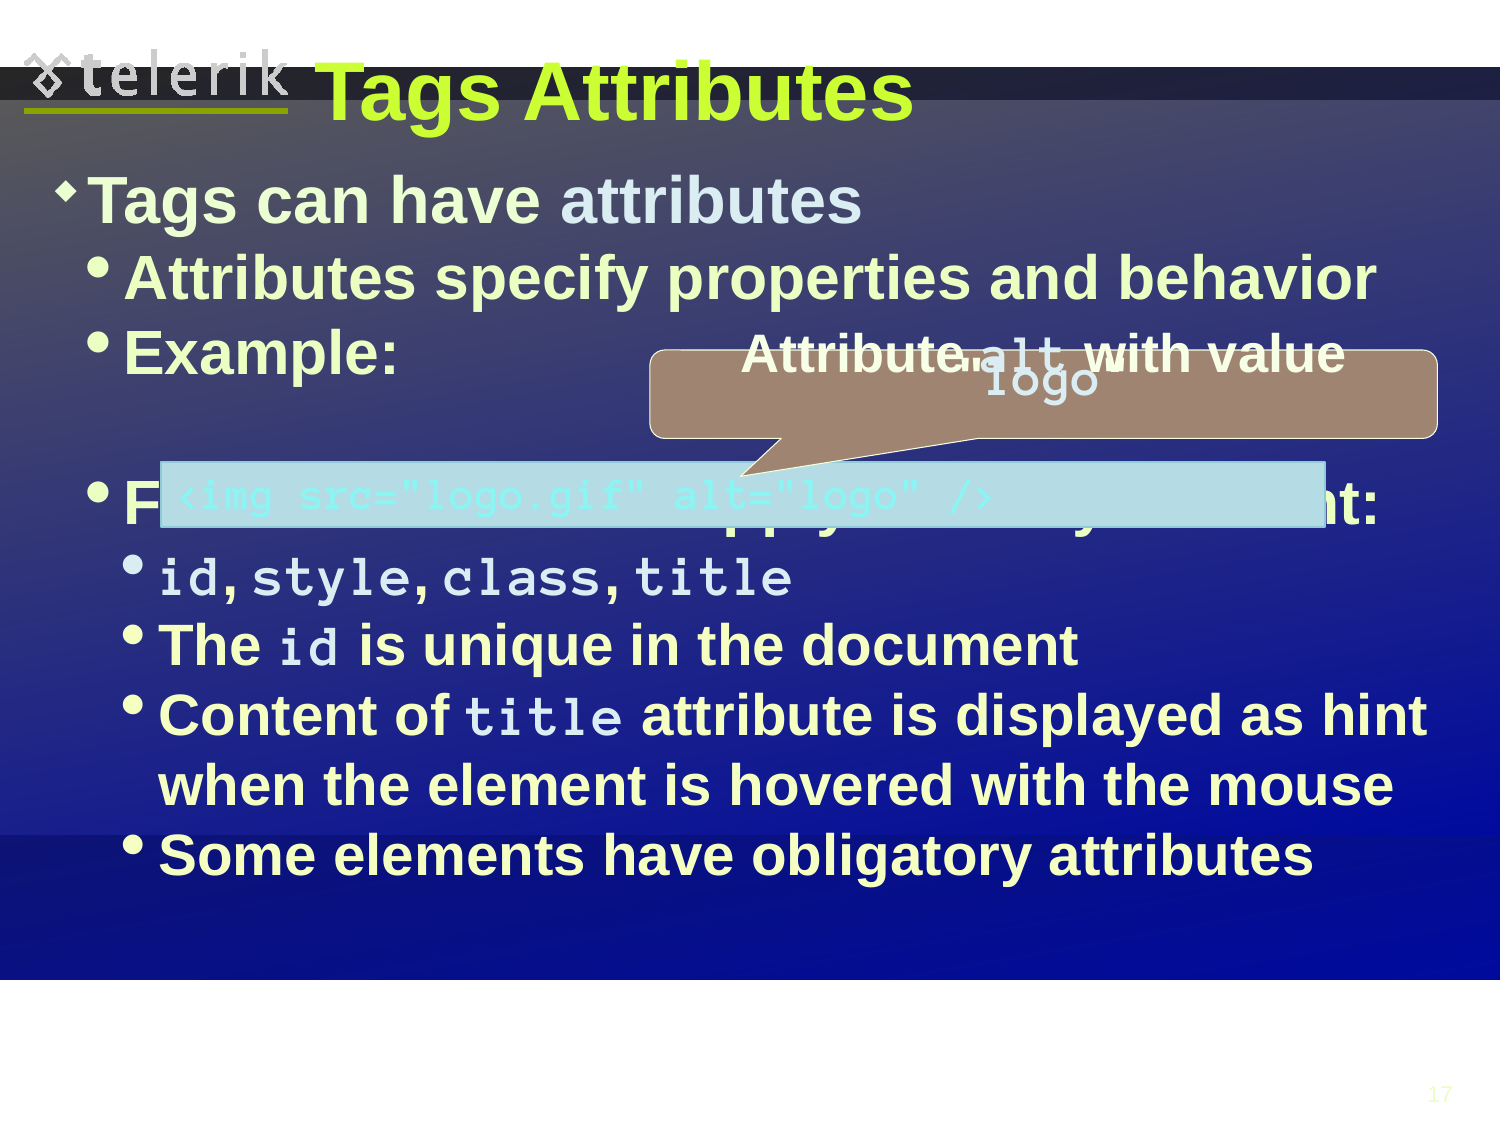

Tags Attributes
Tags can have attributes
Attributes specify properties and behavior
Example:

Few attributes can apply to every element:
id, style, class, title
The id is unique in the document
Content of title attribute is displayed as hint when the element is hovered with the mouse
Some elements have obligatory attributes
Attribute alt with value "logo"
<img src="logo.gif" alt="logo" />
17